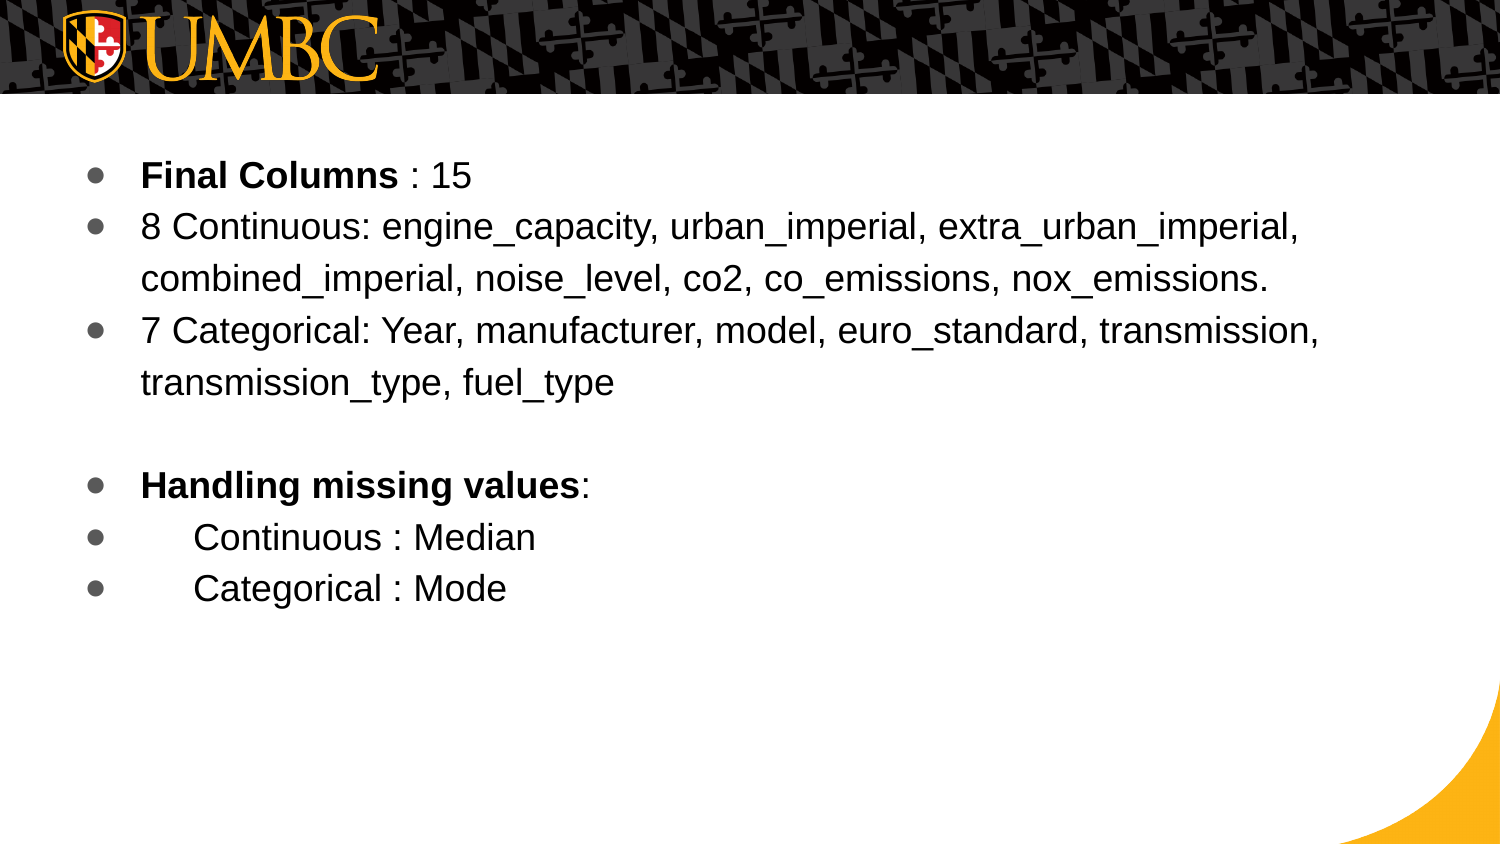

Final Columns : 15
8 Continuous: engine_capacity, urban_imperial, extra_urban_imperial, combined_imperial, noise_level, co2, co_emissions, nox_emissions.
7 Categorical: Year, manufacturer, model, euro_standard, transmission, transmission_type, fuel_type

Handling missing values:
     Continuous : Median
     Categorical : Mode